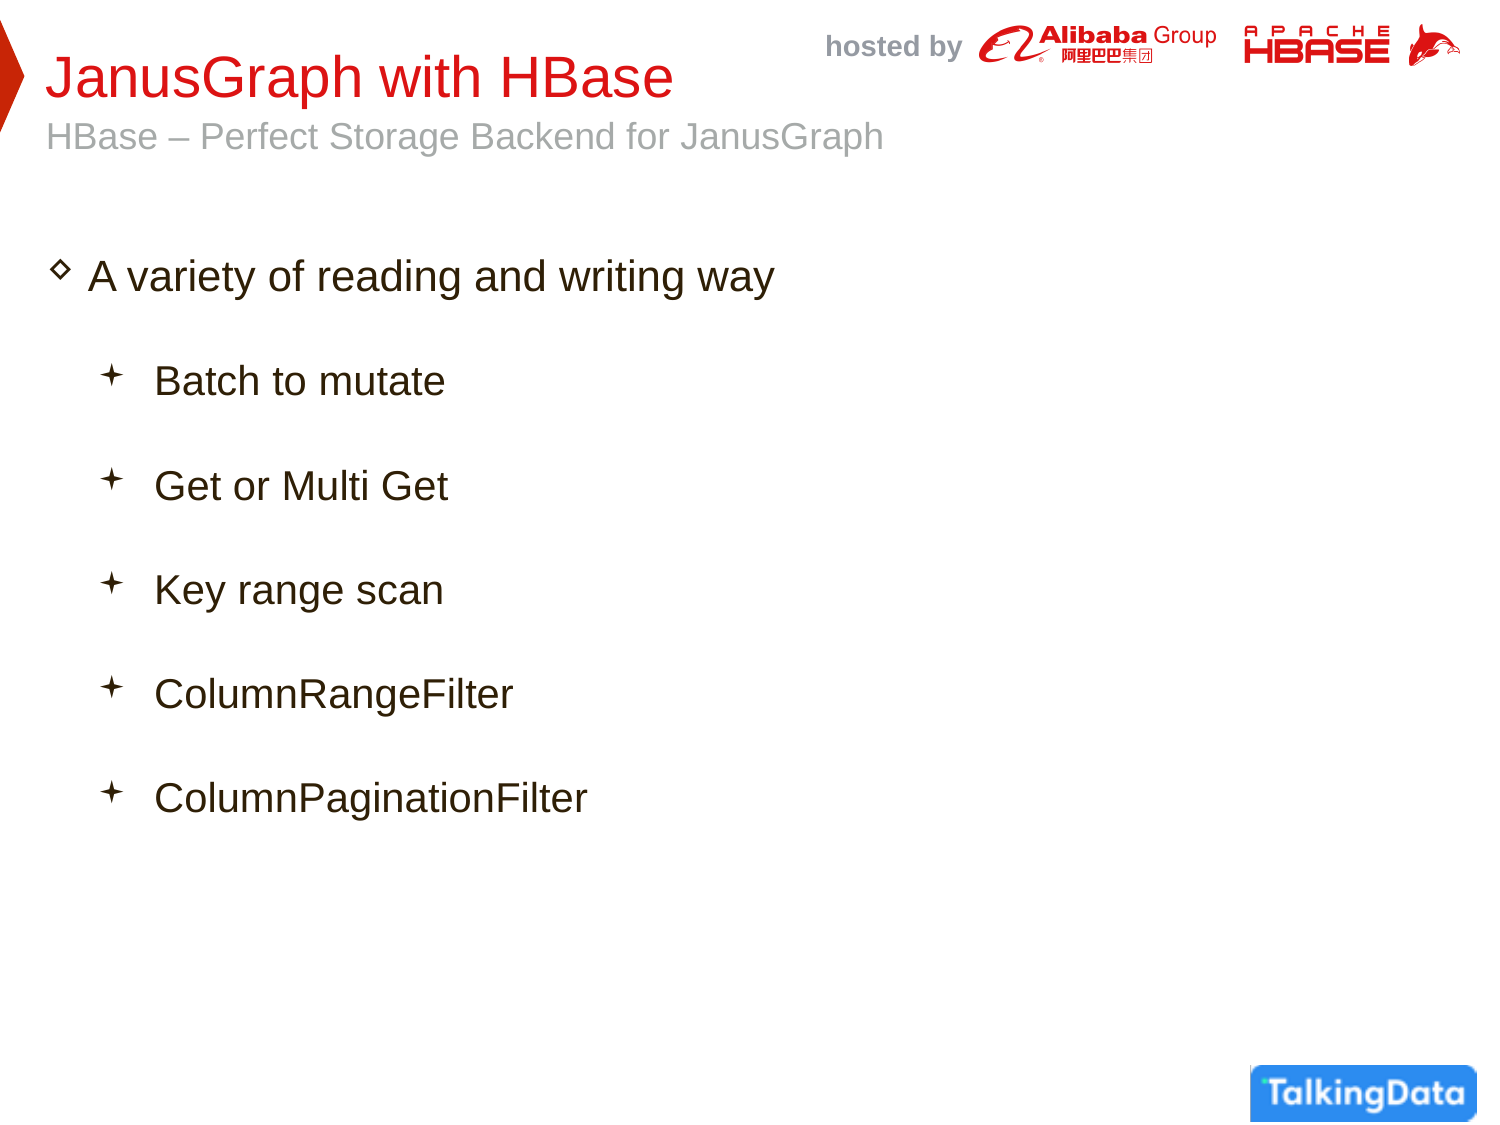

JanusGraph with HBase
HBase – Perfect Storage Backend for JanusGraph

A variety of reading and writing way
Batch to mutate
Get or Multi Get
Key range scan
ColumnRangeFilter
ColumnPaginationFilter